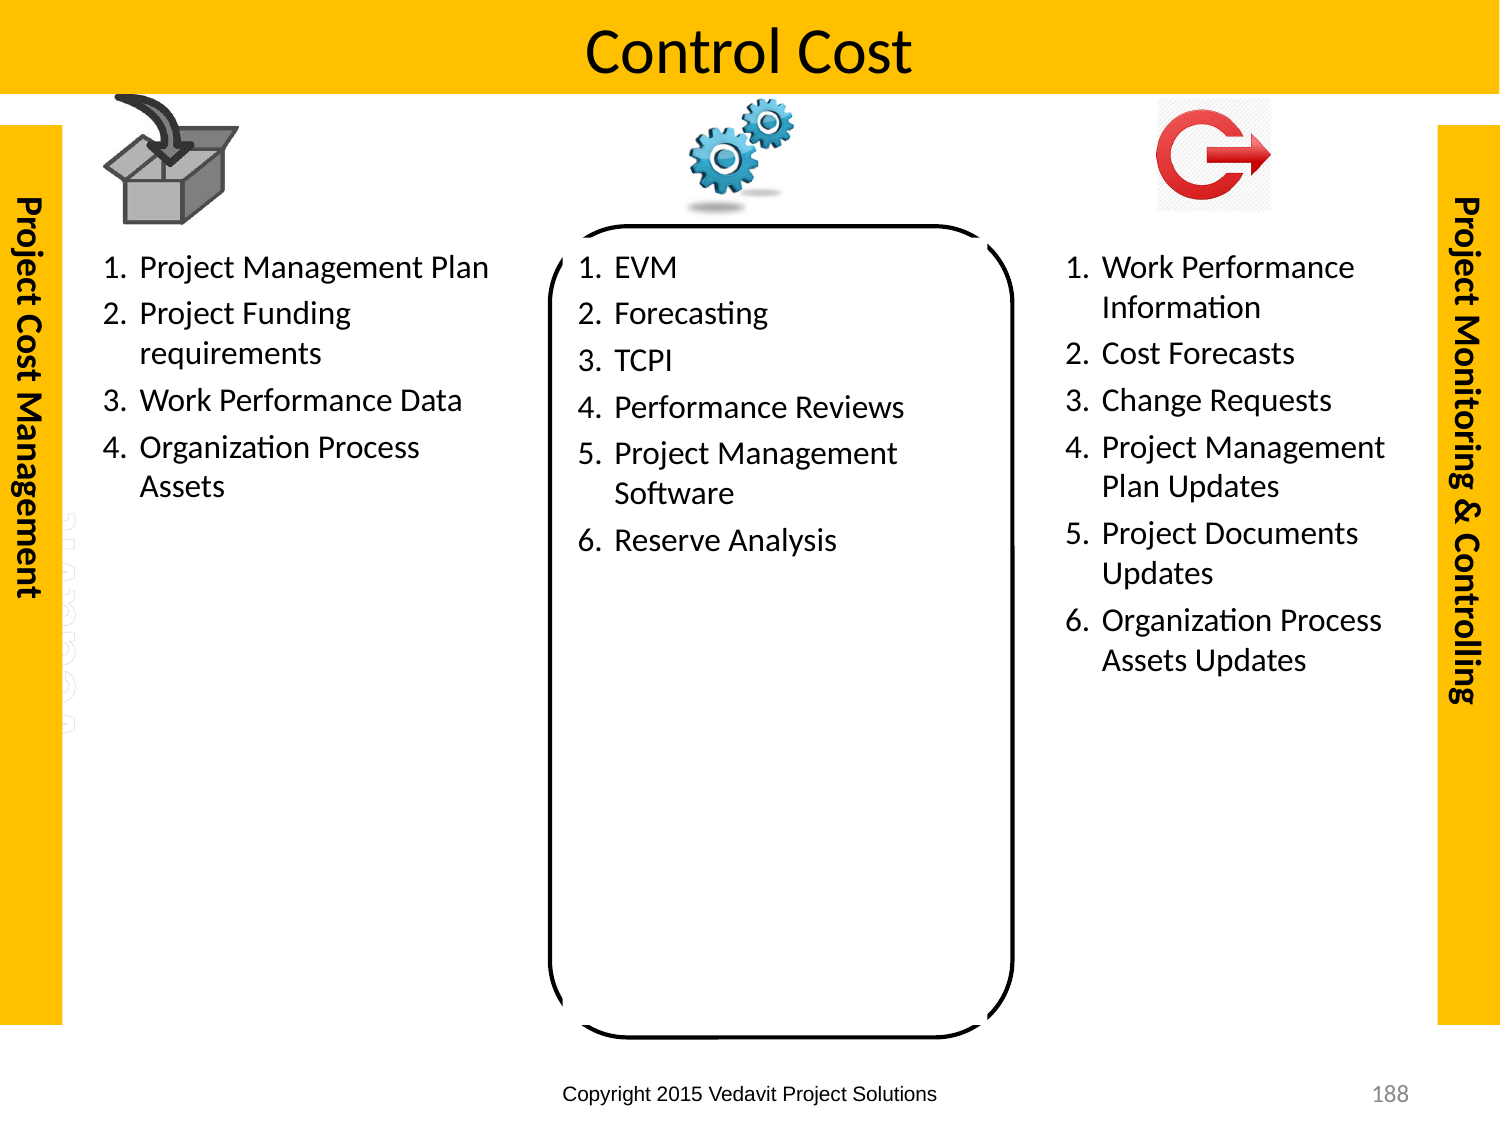

# Control Cost
Project Cost Management
Project Monitoring & Controlling
Project Management Plan
Project Funding requirements
Work Performance Data
Organization Process Assets
EVM
Forecasting
TCPI
Performance Reviews
Project Management Software
Reserve Analysis

Work Performance Information
Cost Forecasts
Change Requests
Project Management Plan Updates
Project Documents Updates
Organization Process Assets Updates
188